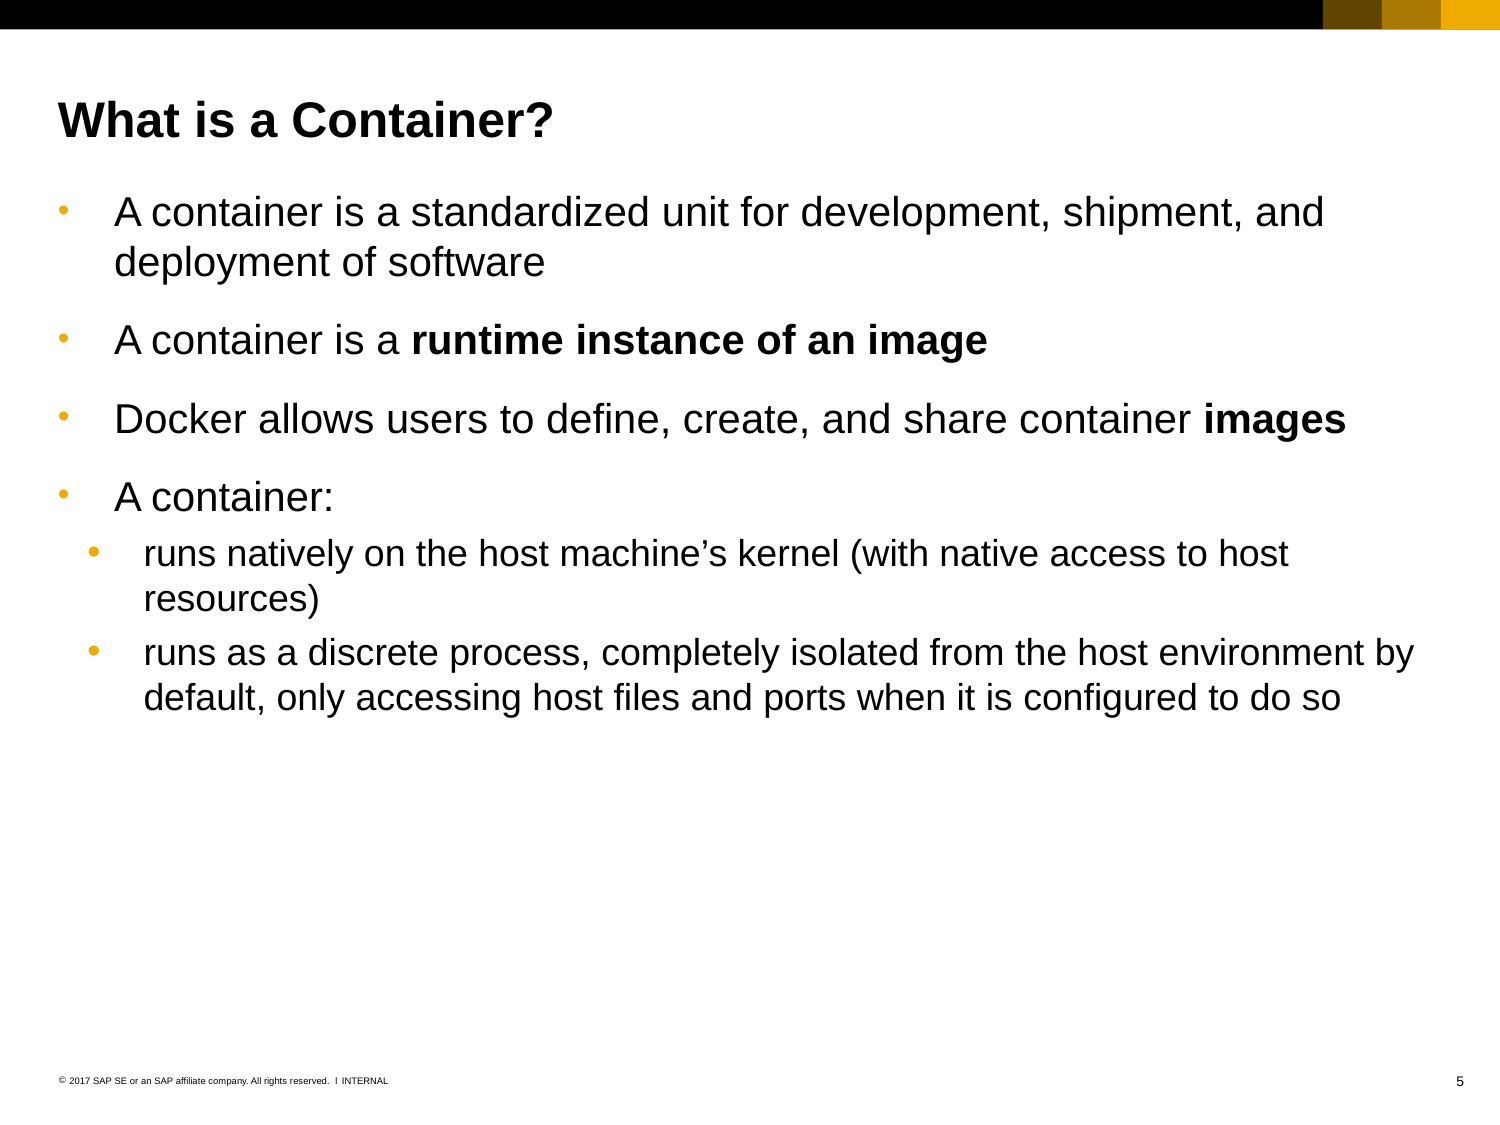

# What is a Container?
A container is a standardized unit for development, shipment, and deployment of software
A container is a runtime instance of an image
Docker allows users to define, create, and share container images
A container:
runs natively on the host machine’s kernel (with native access to host resources)
runs as a discrete process, completely isolated from the host environment by default, only accessing host files and ports when it is configured to do so